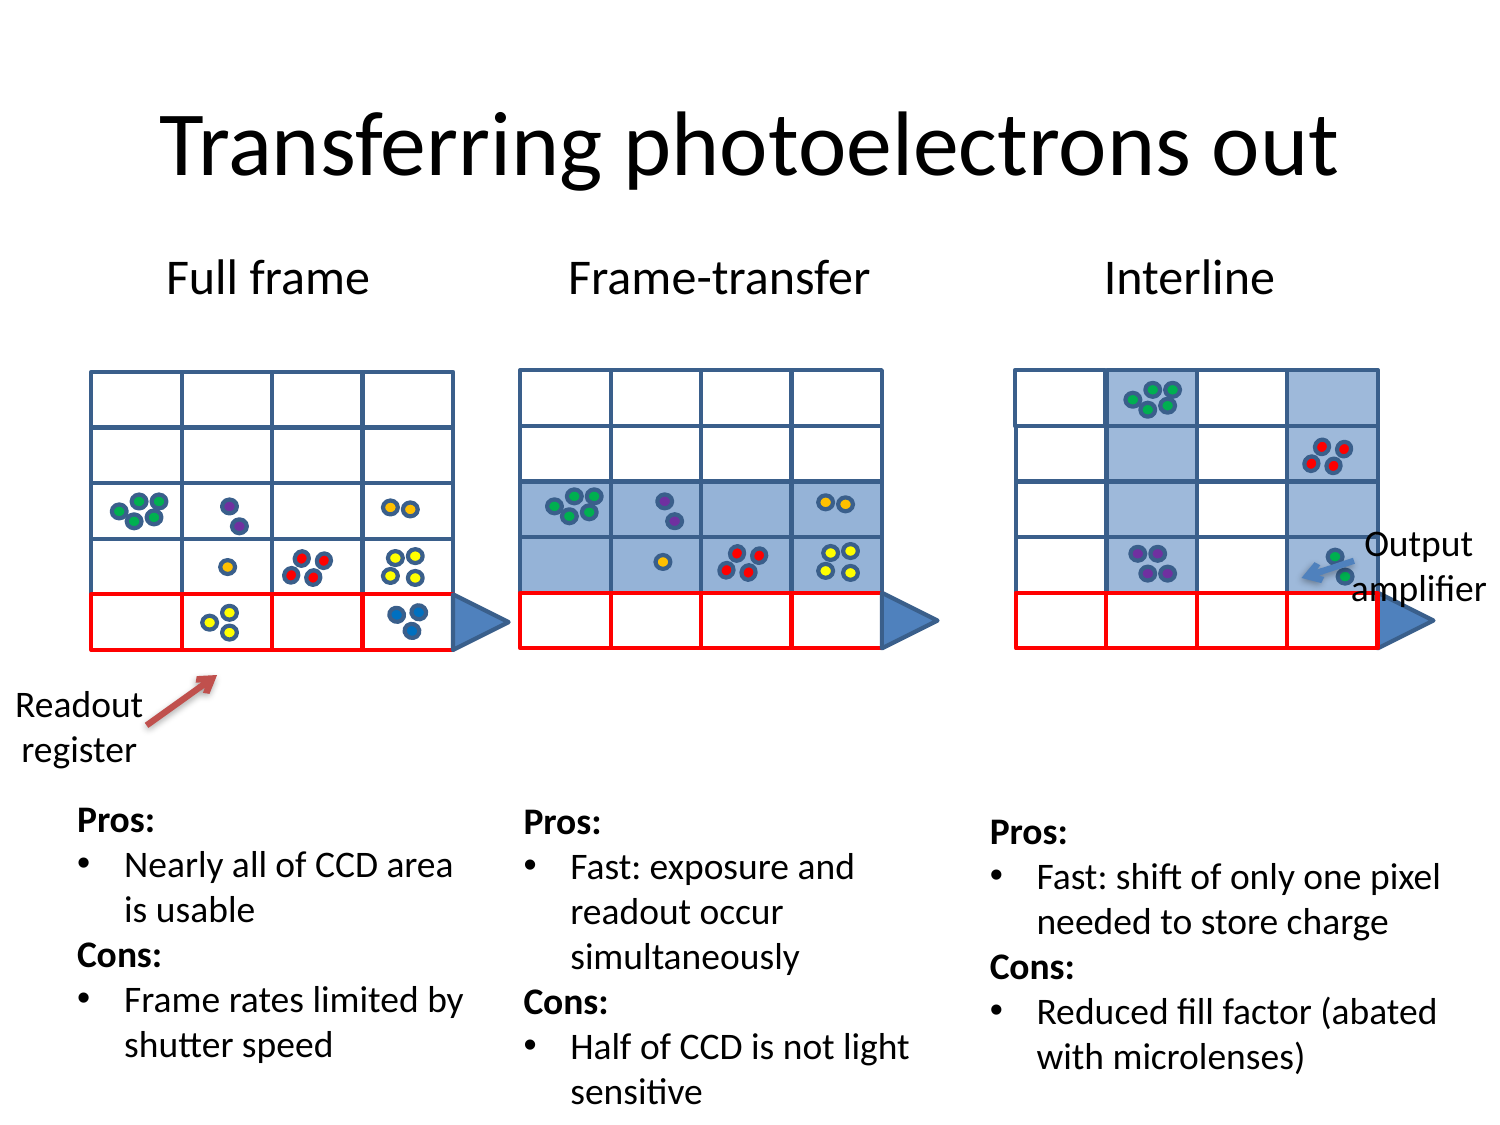

# Transferring photoelectrons out
Full frame
Frame-transfer
Interline

Output amplifier
Readout register
Pros:
Nearly all of CCD area is usable
Cons:
Frame rates limited by shutter speed
Pros:
Fast: exposure and readout occur simultaneously
Cons:
Half of CCD is not light sensitive
Pros:
Fast: shift of only one pixel needed to store charge
Cons:
Reduced fill factor (abated with microlenses)